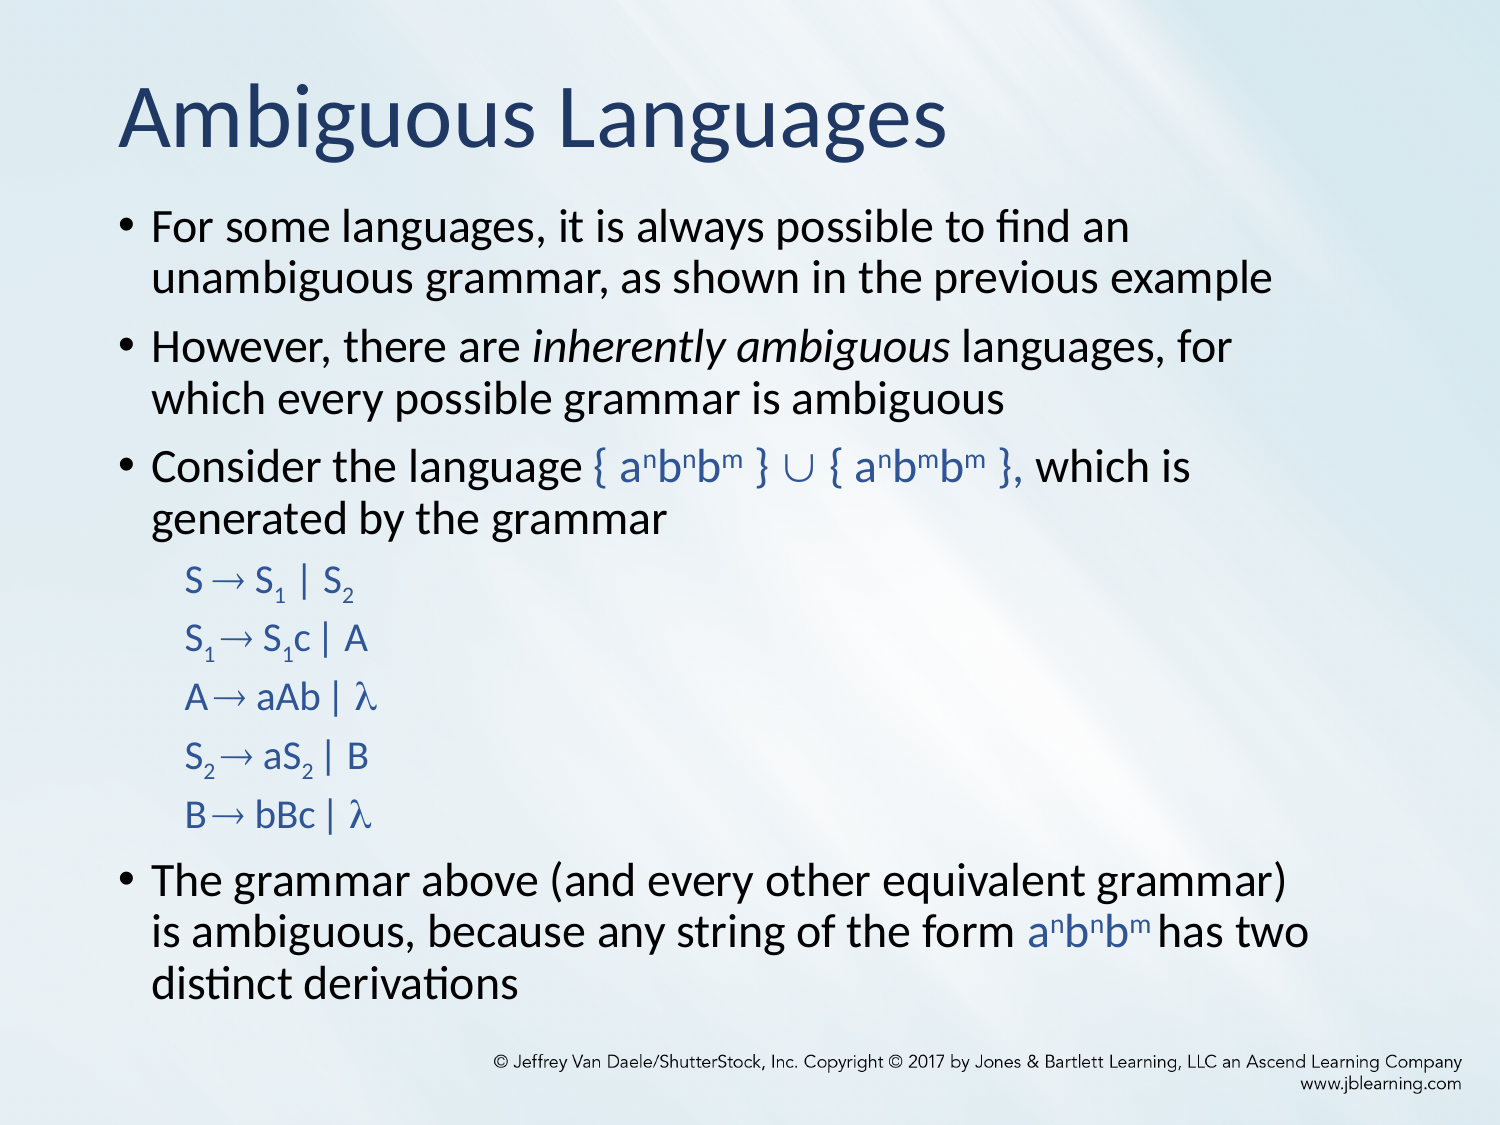

# Ambiguous Languages
For some languages, it is always possible to find an unambiguous grammar, as shown in the previous example
However, there are inherently ambiguous languages, for which every possible grammar is ambiguous
Consider the language { anbnbm } ∪ { anbmbm }, which is generated by the grammar
S → S1 | S2
S1 → S1c | A
A → aAb | λ
S2 → aS2 | B
B → bBc | λ
The grammar above (and every other equivalent grammar) is ambiguous, because any string of the form anbnbm has two distinct derivations